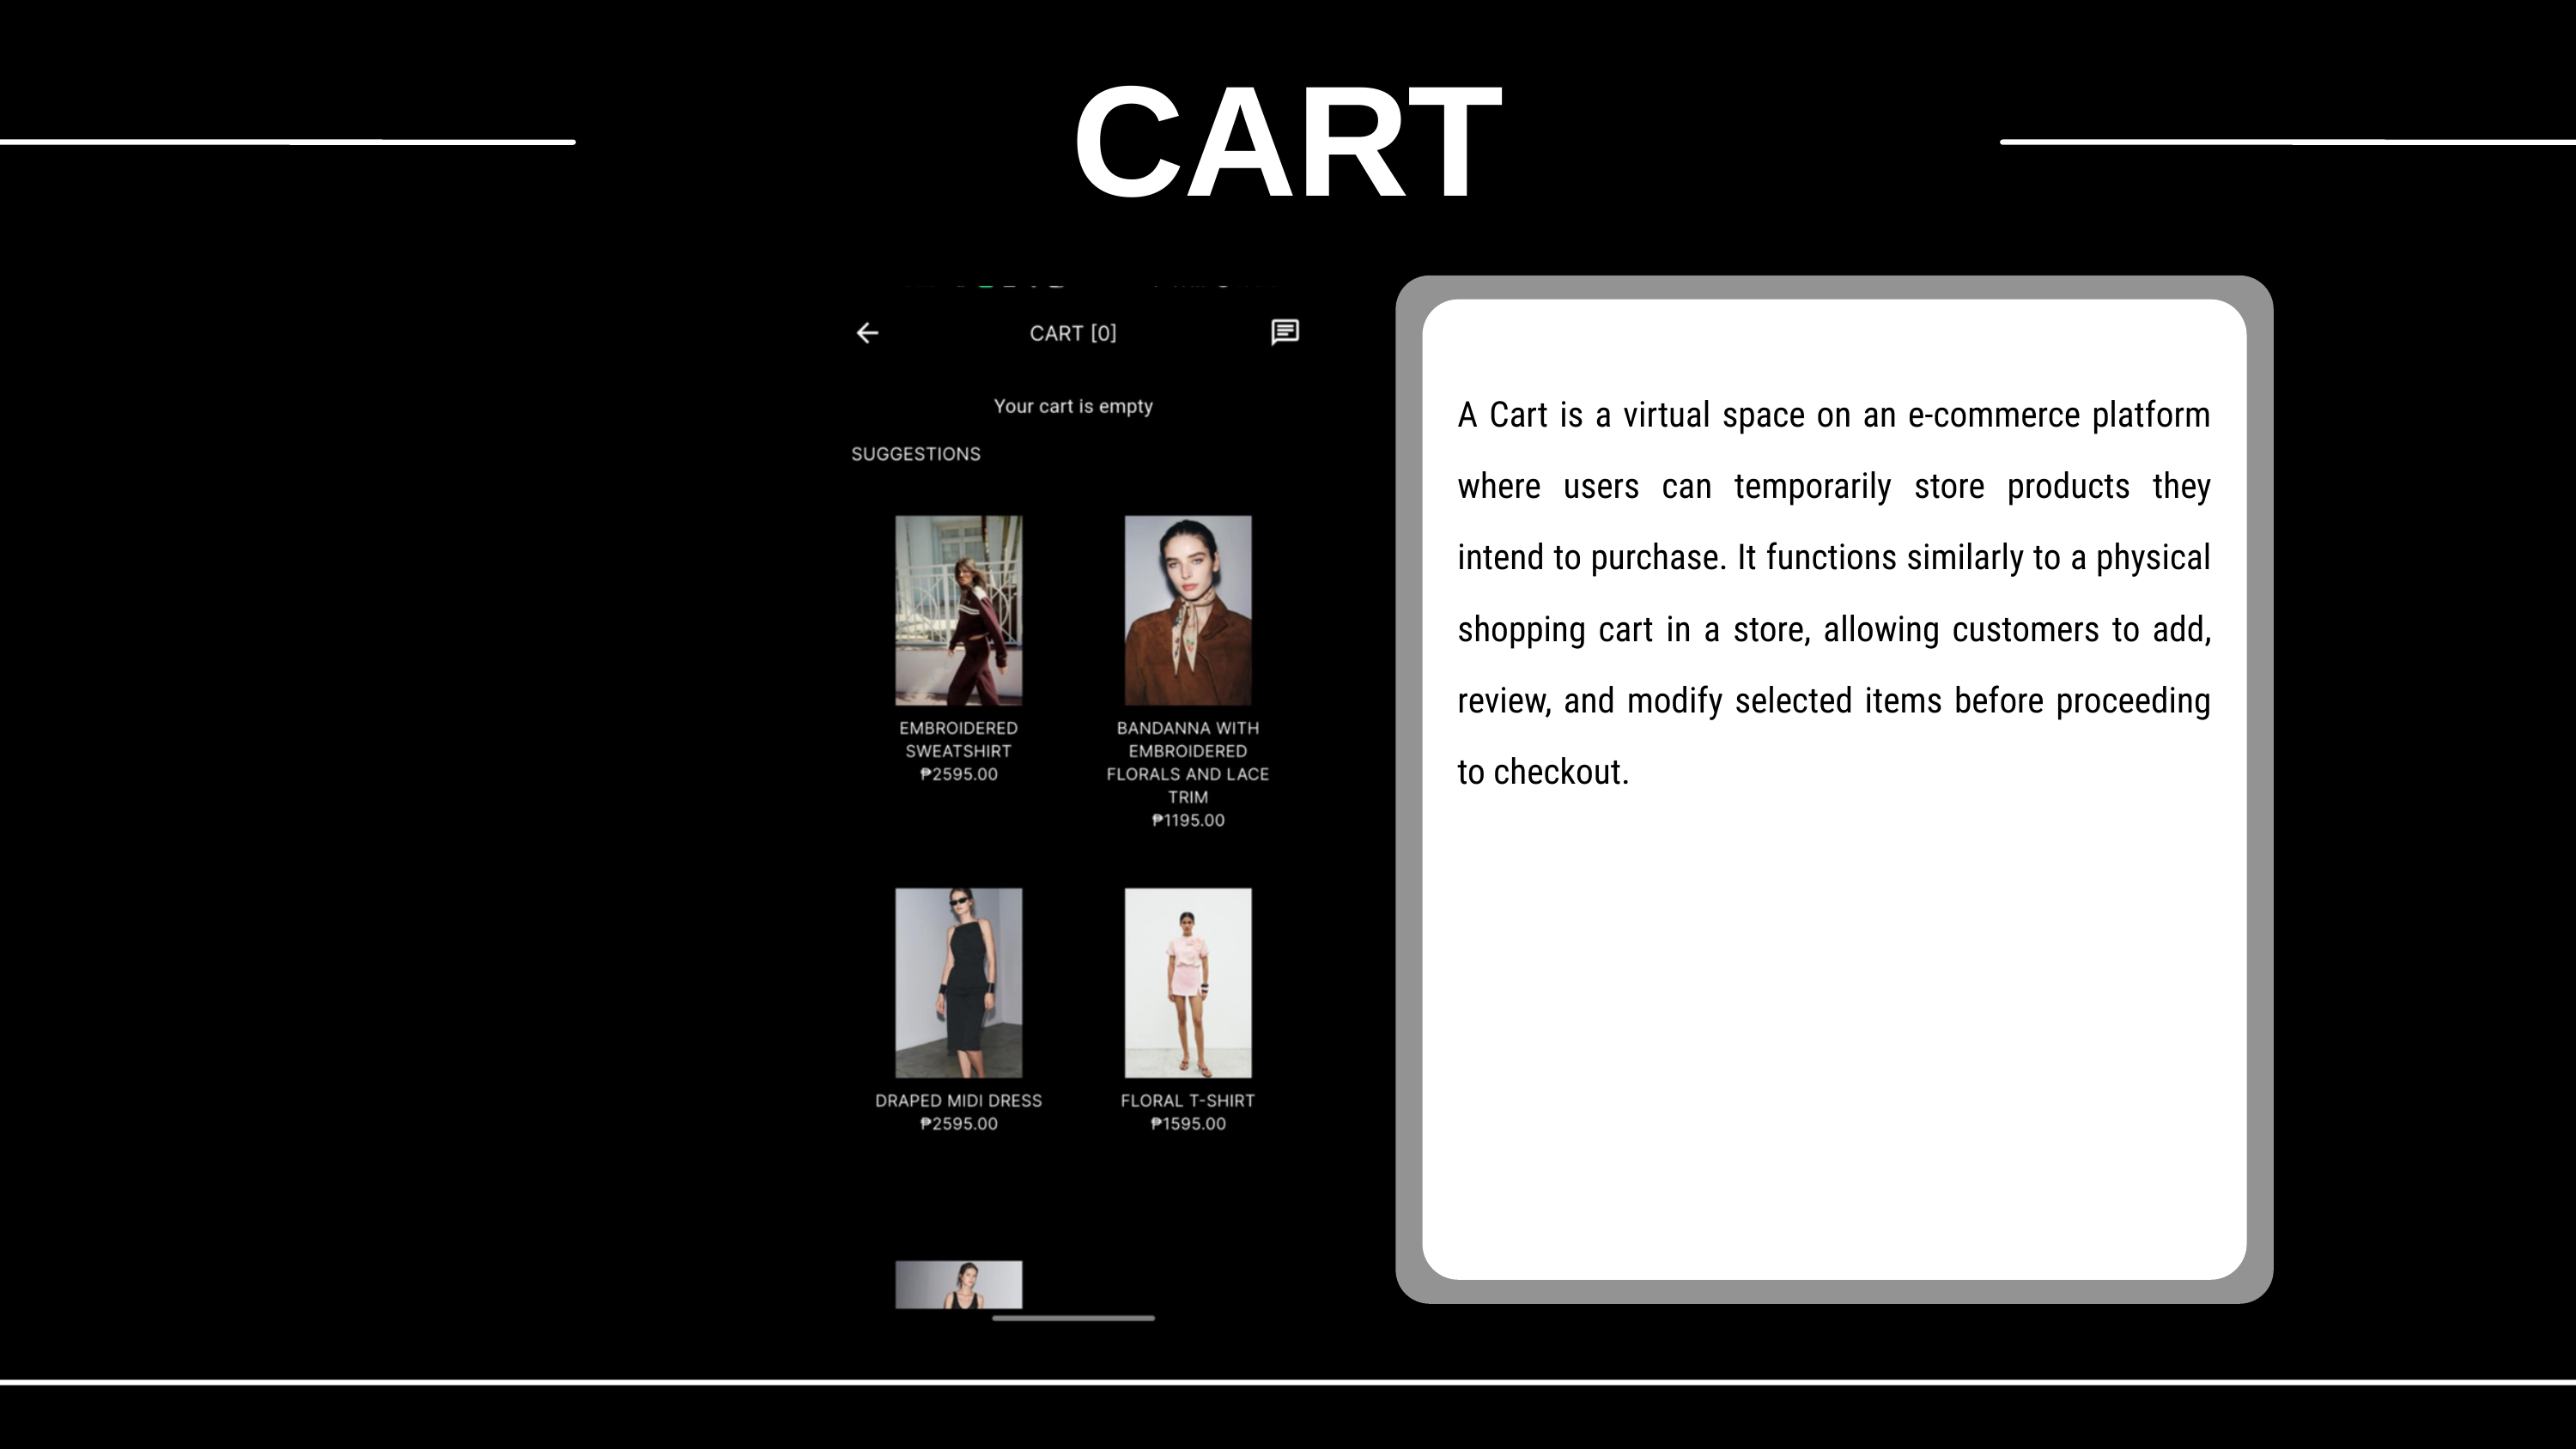

CART

A Cart is a virtual space on an e-commerce platform where users can temporarily store products they intend to purchase. It functions similarly to a physical shopping cart in a store, allowing customers to add, review, and modify selected items before proceeding to checkout.